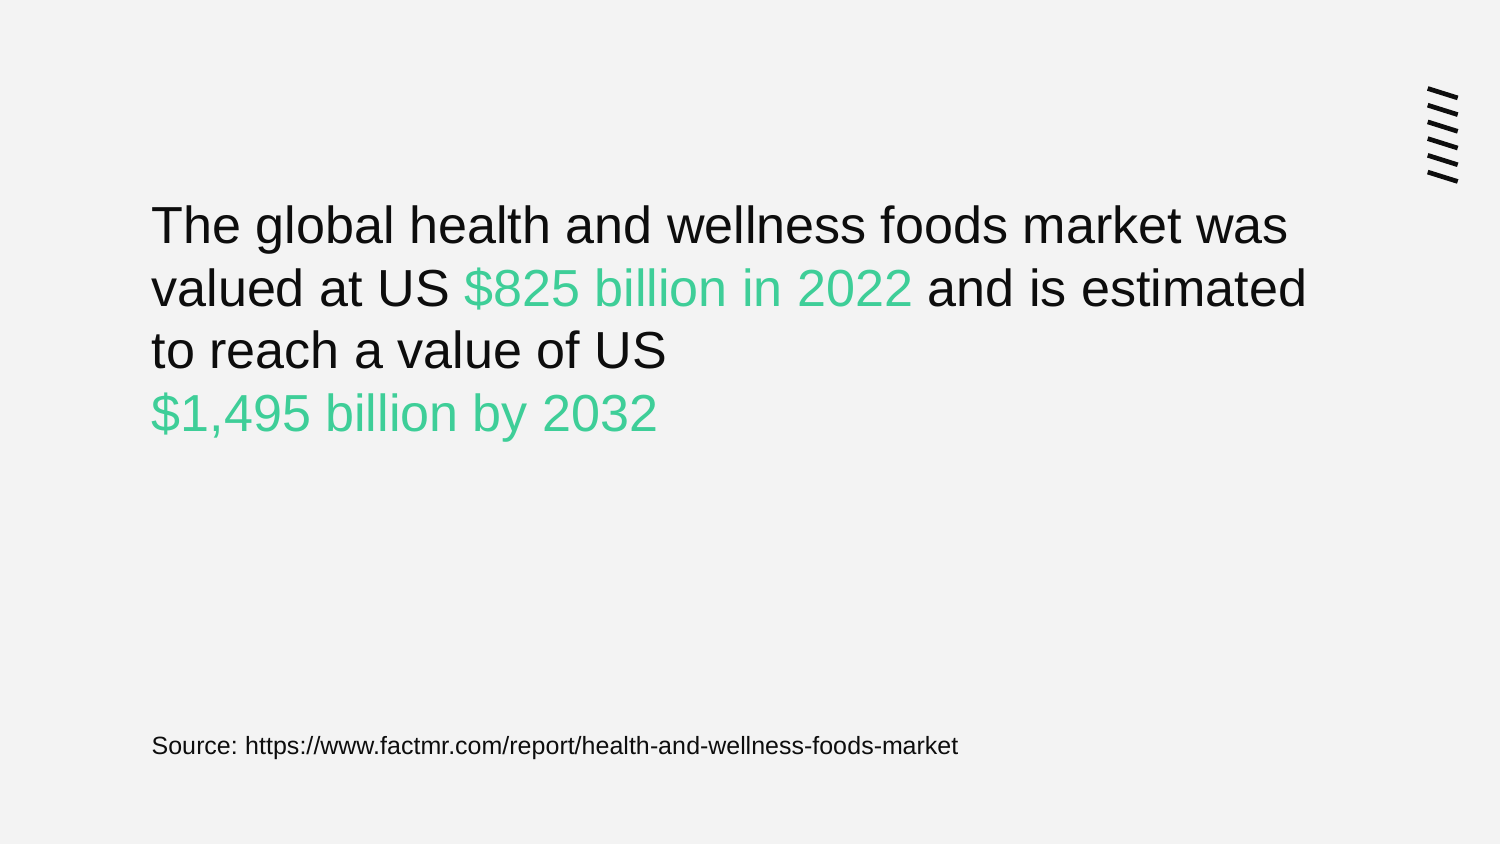

# The global health and wellness foods market was valued at US $825 billion in 2022 and is estimated to reach a value of US $1,495 billion by 2032
Source: https://www.factmr.com/report/health-and-wellness-foods-market